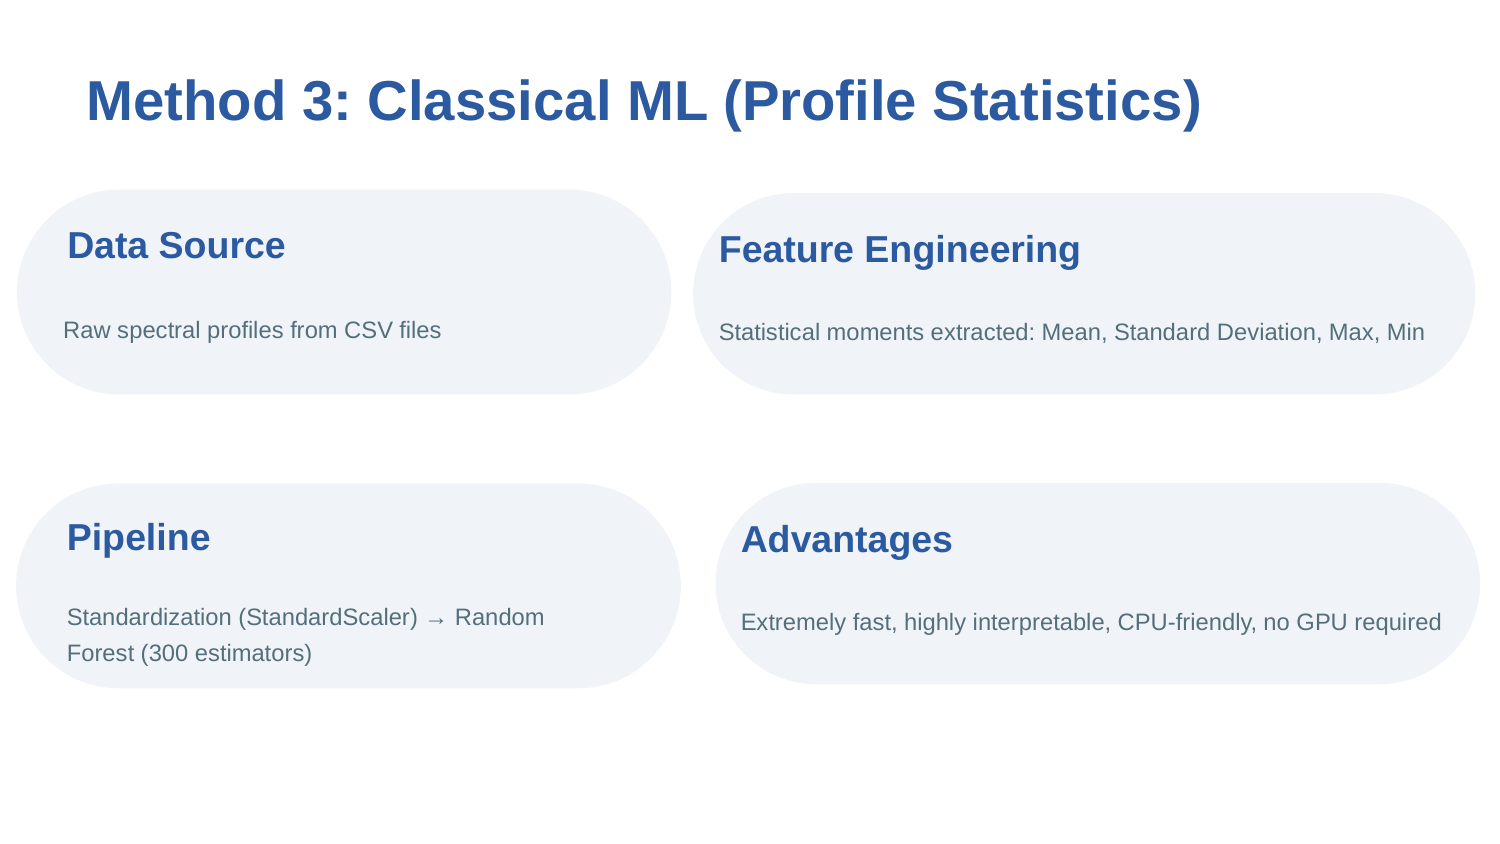

Method 3: Classical ML (Profile Statistics)

Data Source
Raw spectral profiles from CSV files

Feature Engineering
Statistical moments extracted: Mean, Standard Deviation, Max, Min

Advantages
Extremely fast, highly interpretable, CPU-friendly, no GPU required

Pipeline
Standardization (StandardScaler) → Random Forest (300 estimators)